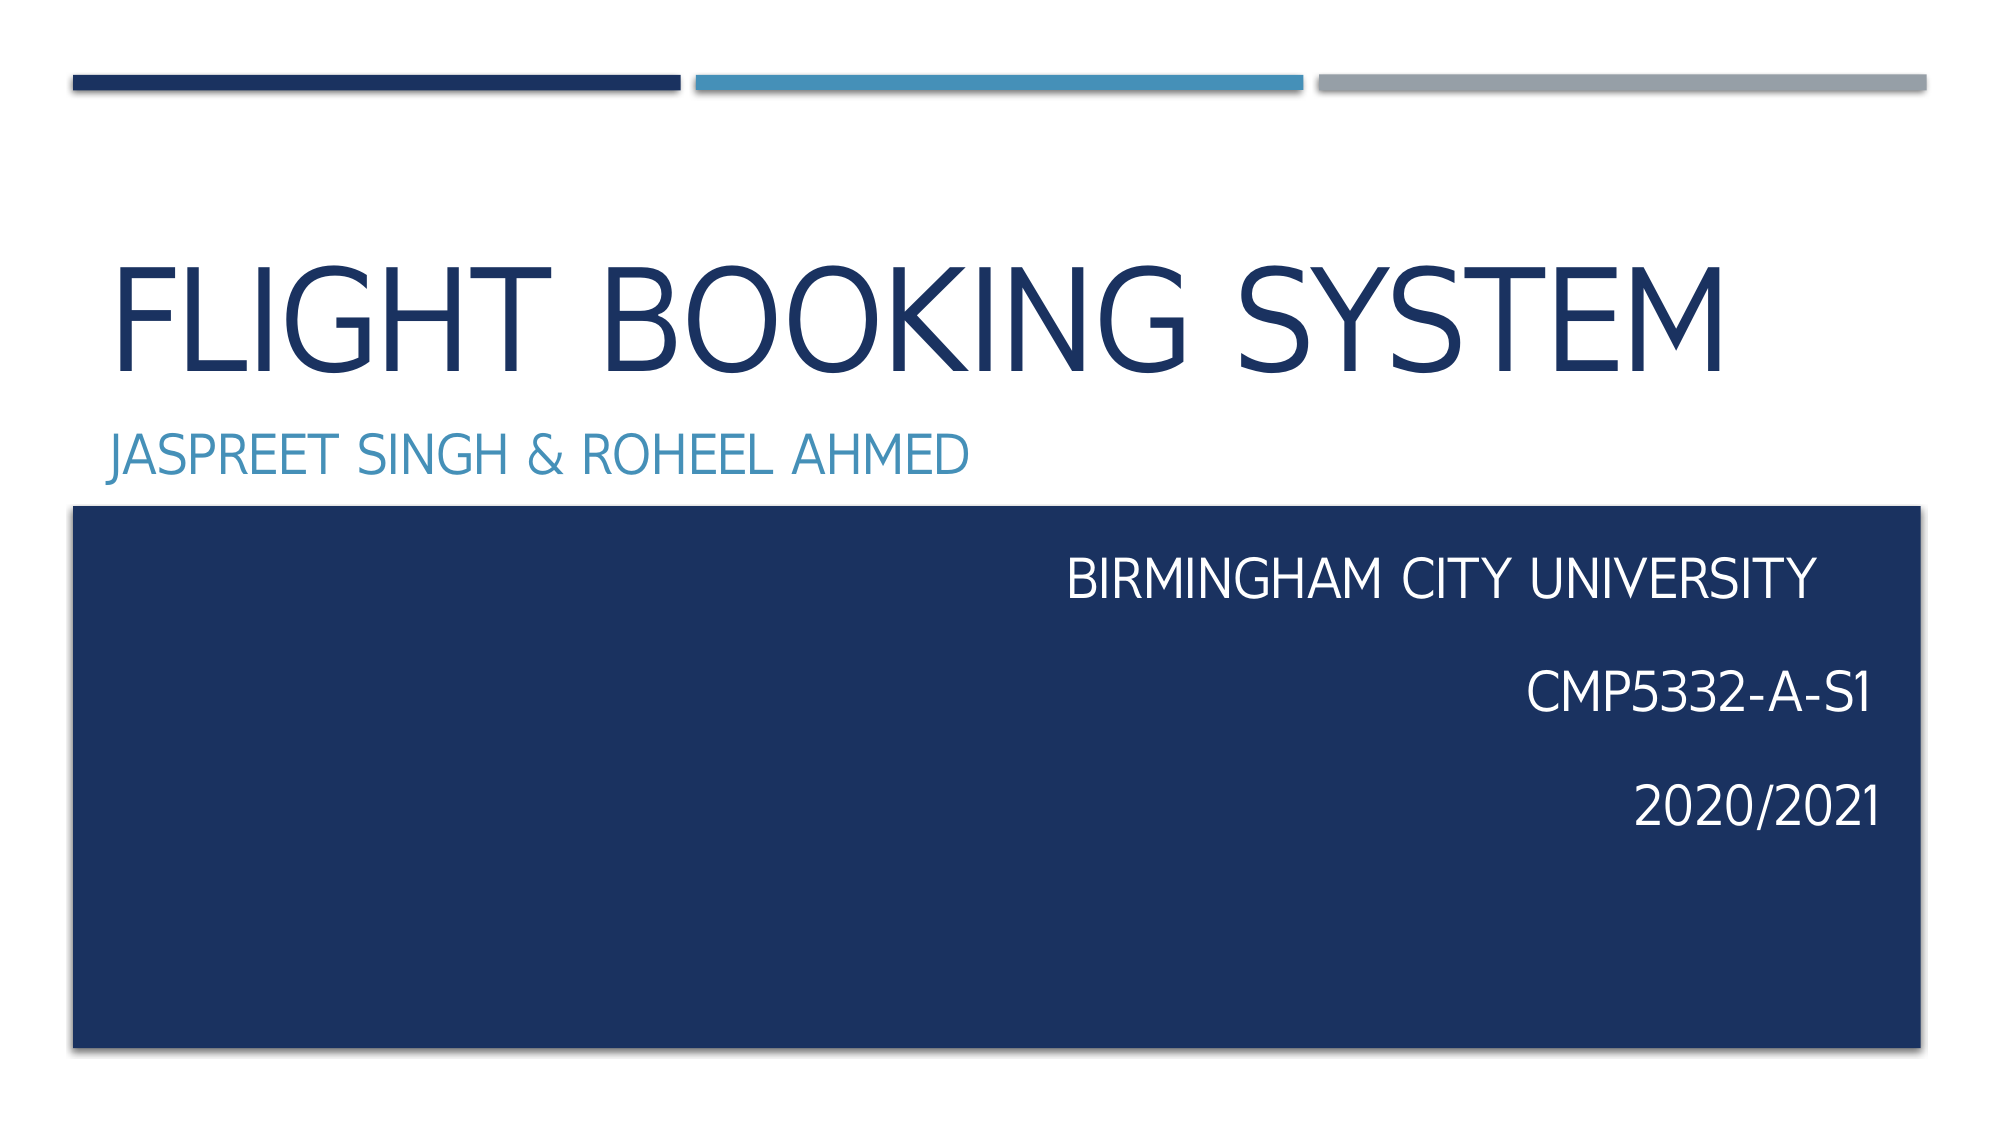

# Flight booking system
Jaspreet singh & Roheel Ahmed
BIRMINGHAM CITY UNIVERSITY
CMP5332-A-S1
2020/2021